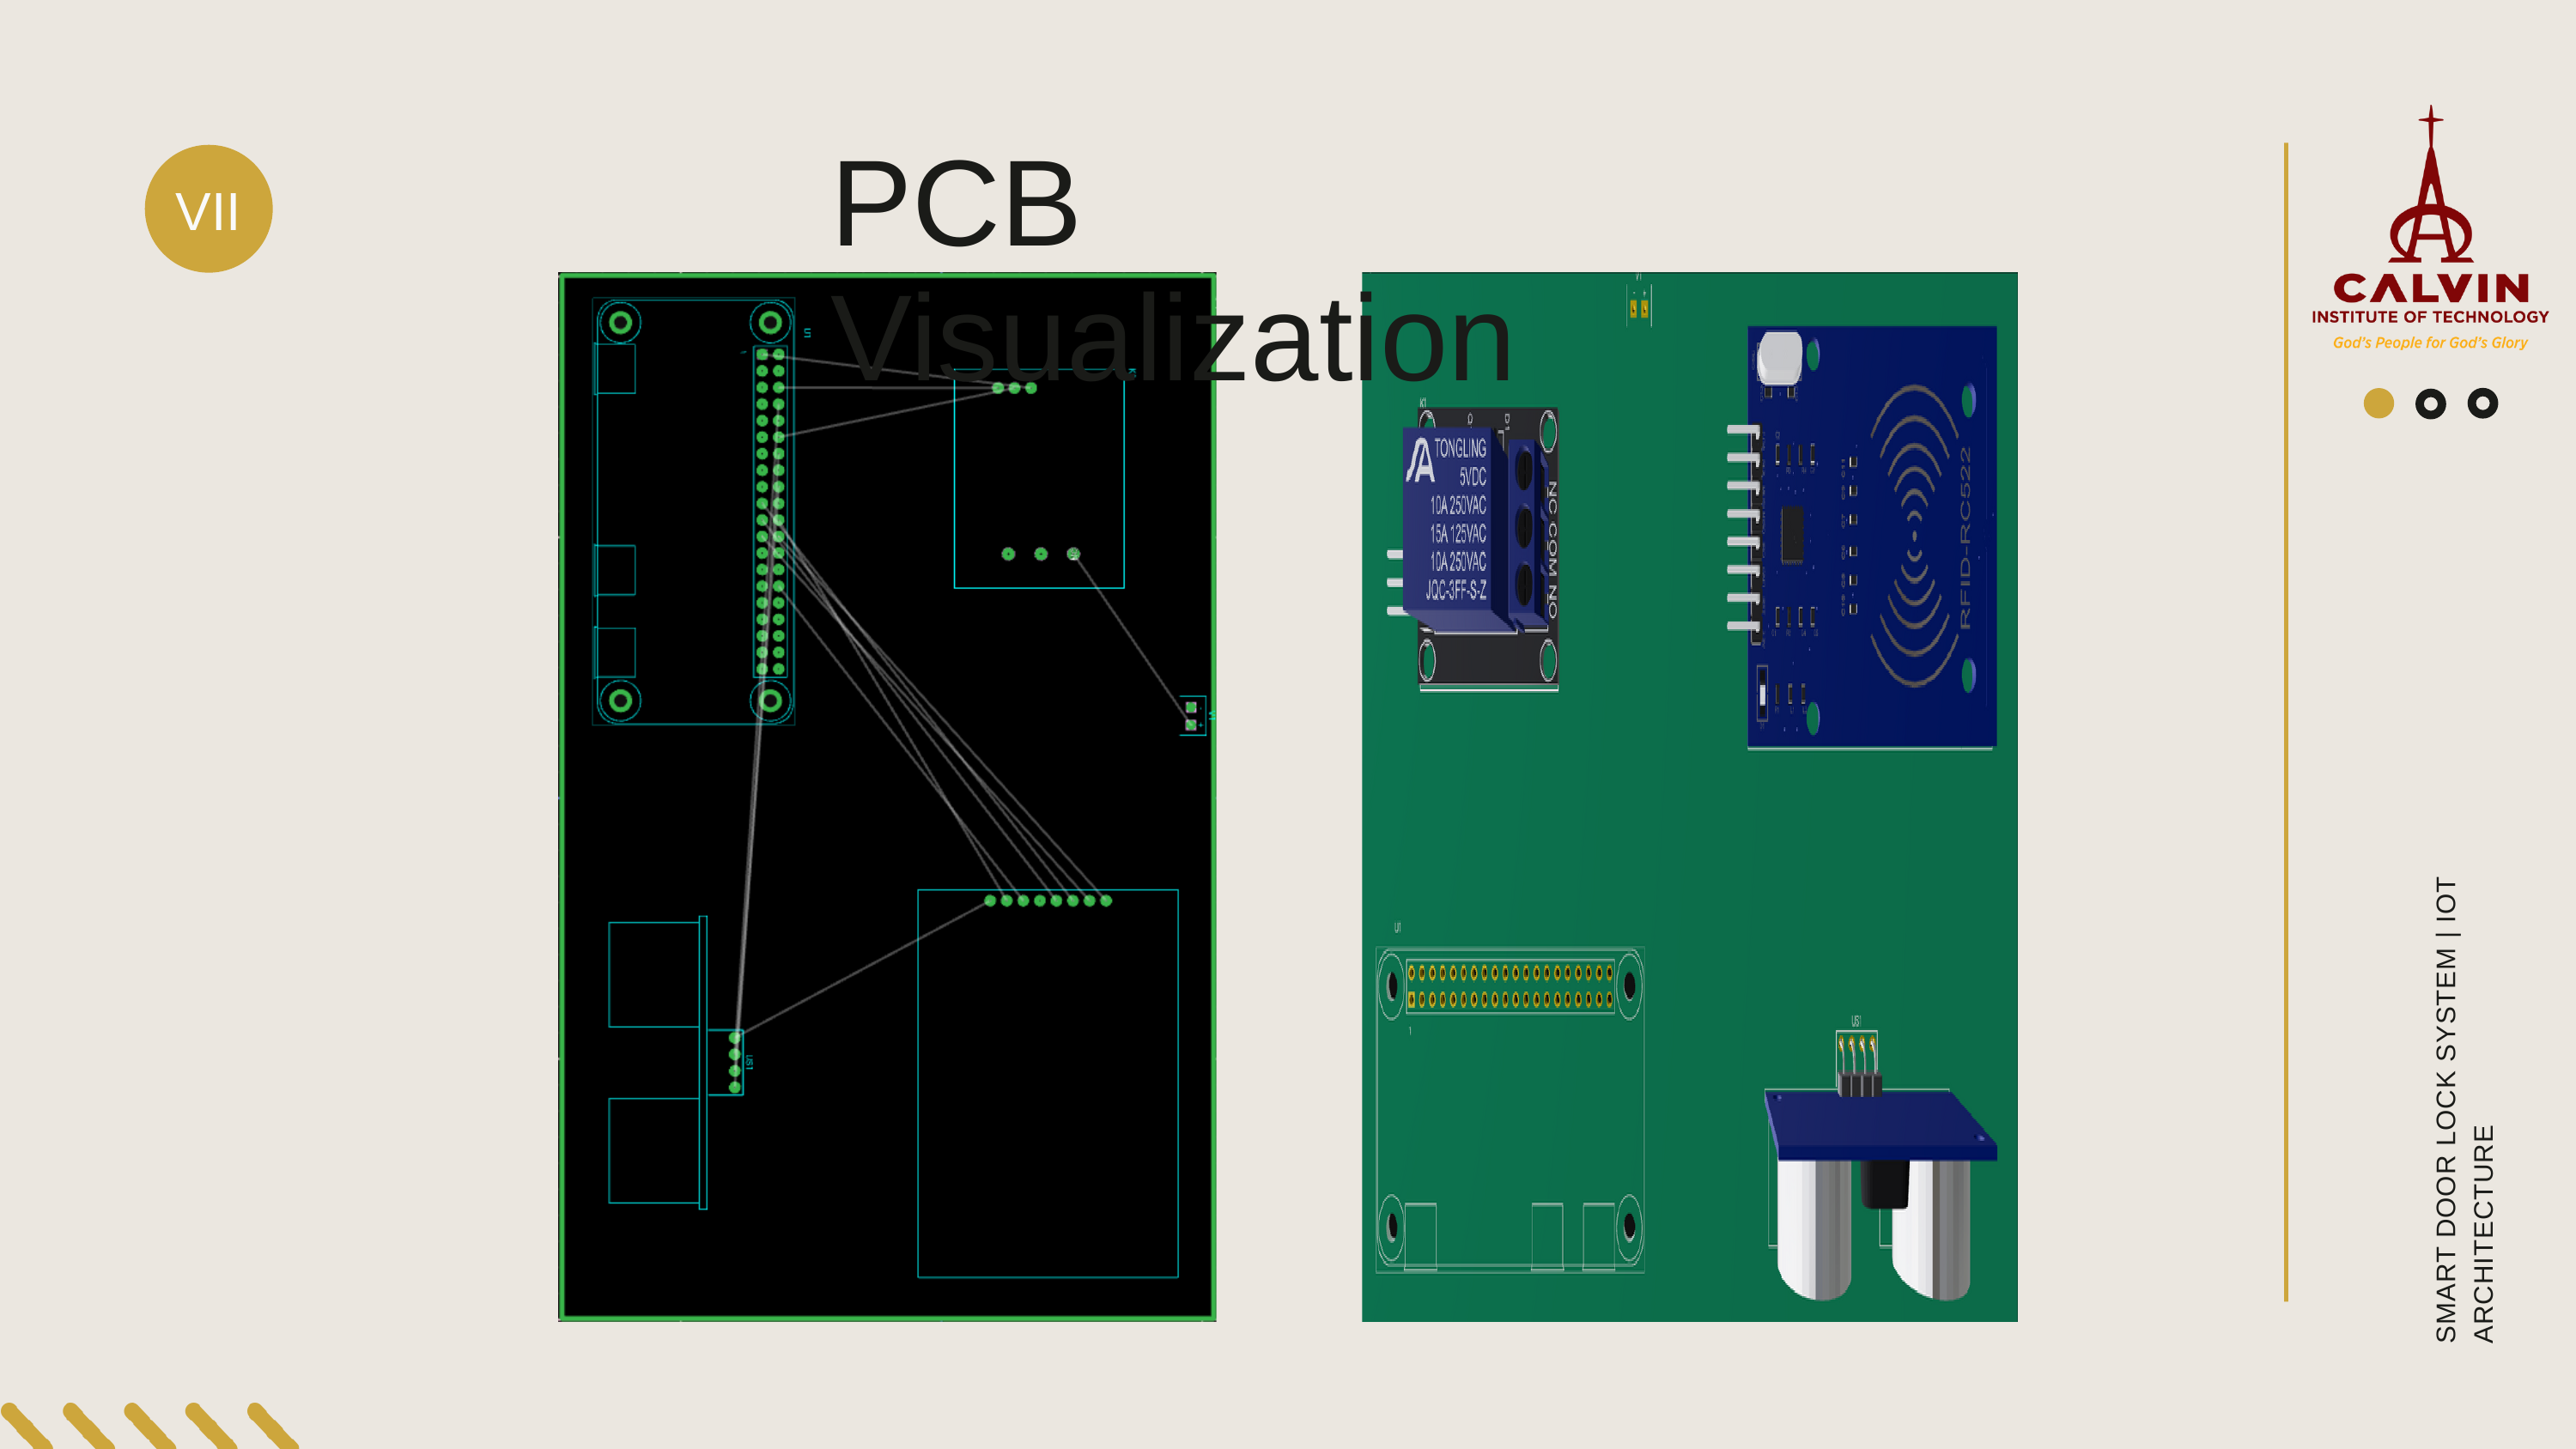

PCB Visualization

VII

SMART DOOR LOCK SYSTEM | IOT ARCHITECTURE